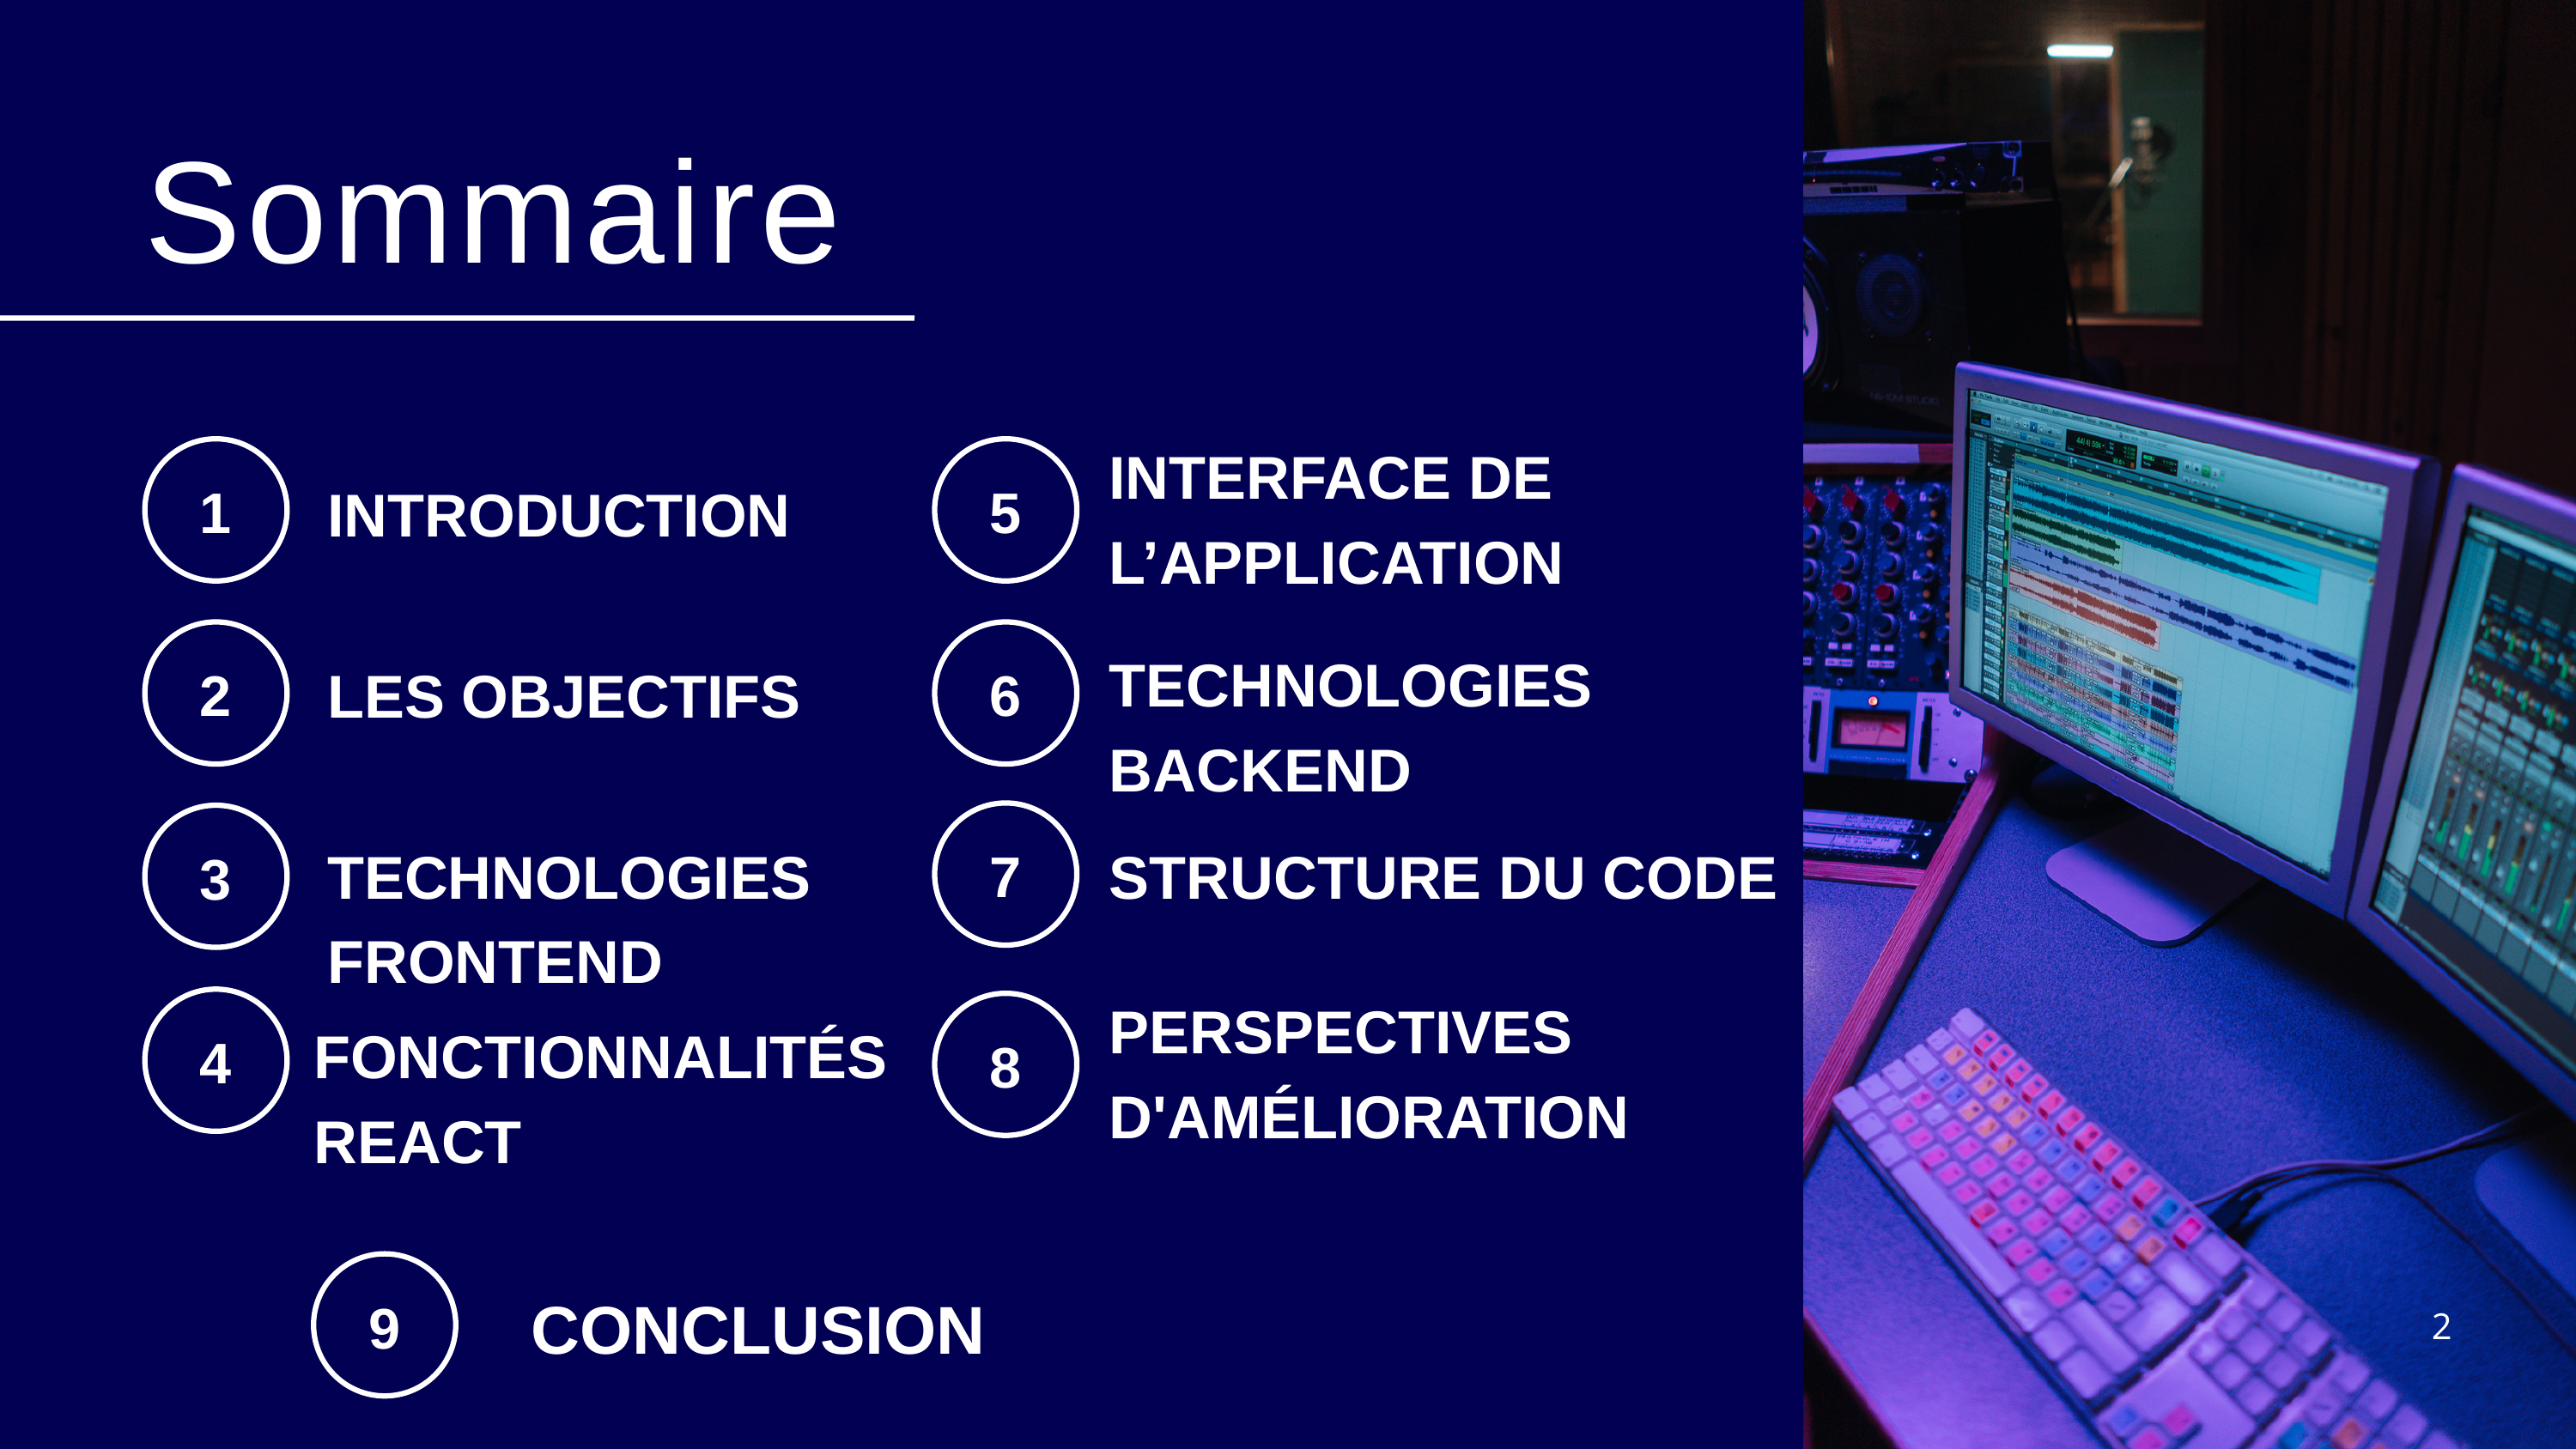

Sommaire

INTERFACE DE L’APPLICATION

1

5
INTRODUCTION

2

6
TECHNOLOGIES BACKEND
LES OBJECTIFS

7

3
TECHNOLOGIES FRONTEND
STRUCTURE DU CODE
PERSPECTIVES D'AMÉLIORATION

4

8
FONCTIONNALITÉS REACT

9
CONCLUSION
2